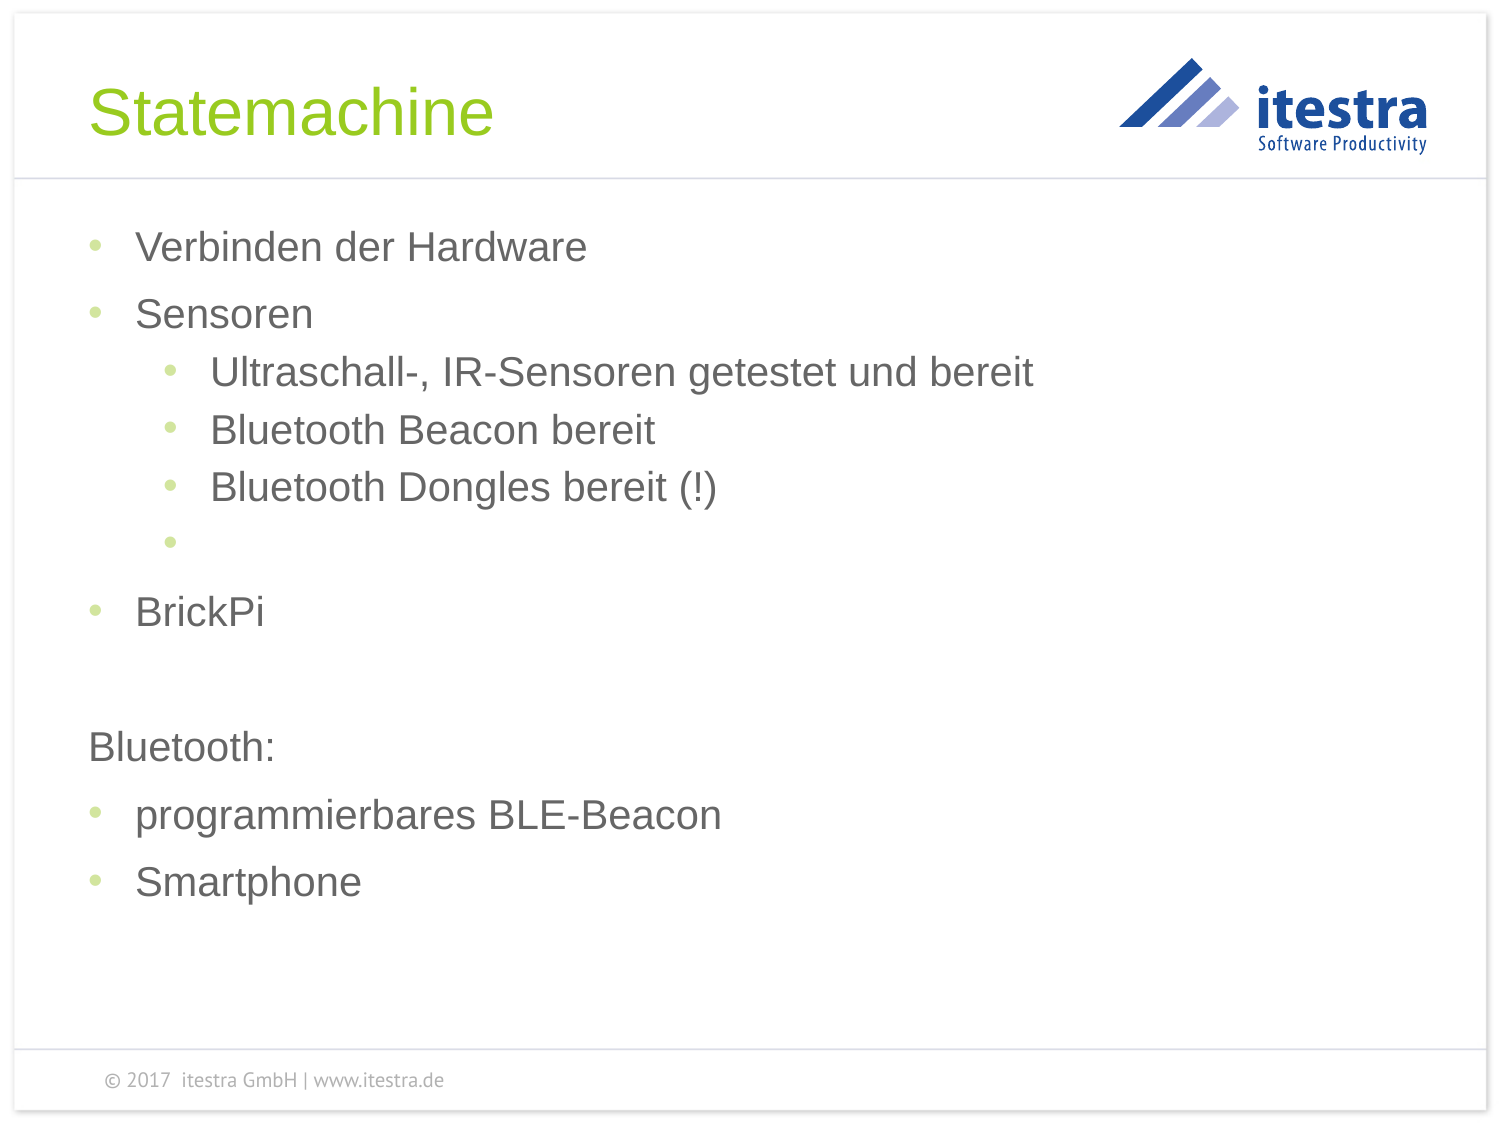

Statemachine

Verbinden der Hardware
Sensoren
Ultraschall-, IR-Sensoren getestet und bereit
Bluetooth Beacon bereit
Bluetooth Dongles bereit (!)

BrickPi

Bluetooth:
programmierbares BLE-Beacon
Smartphone